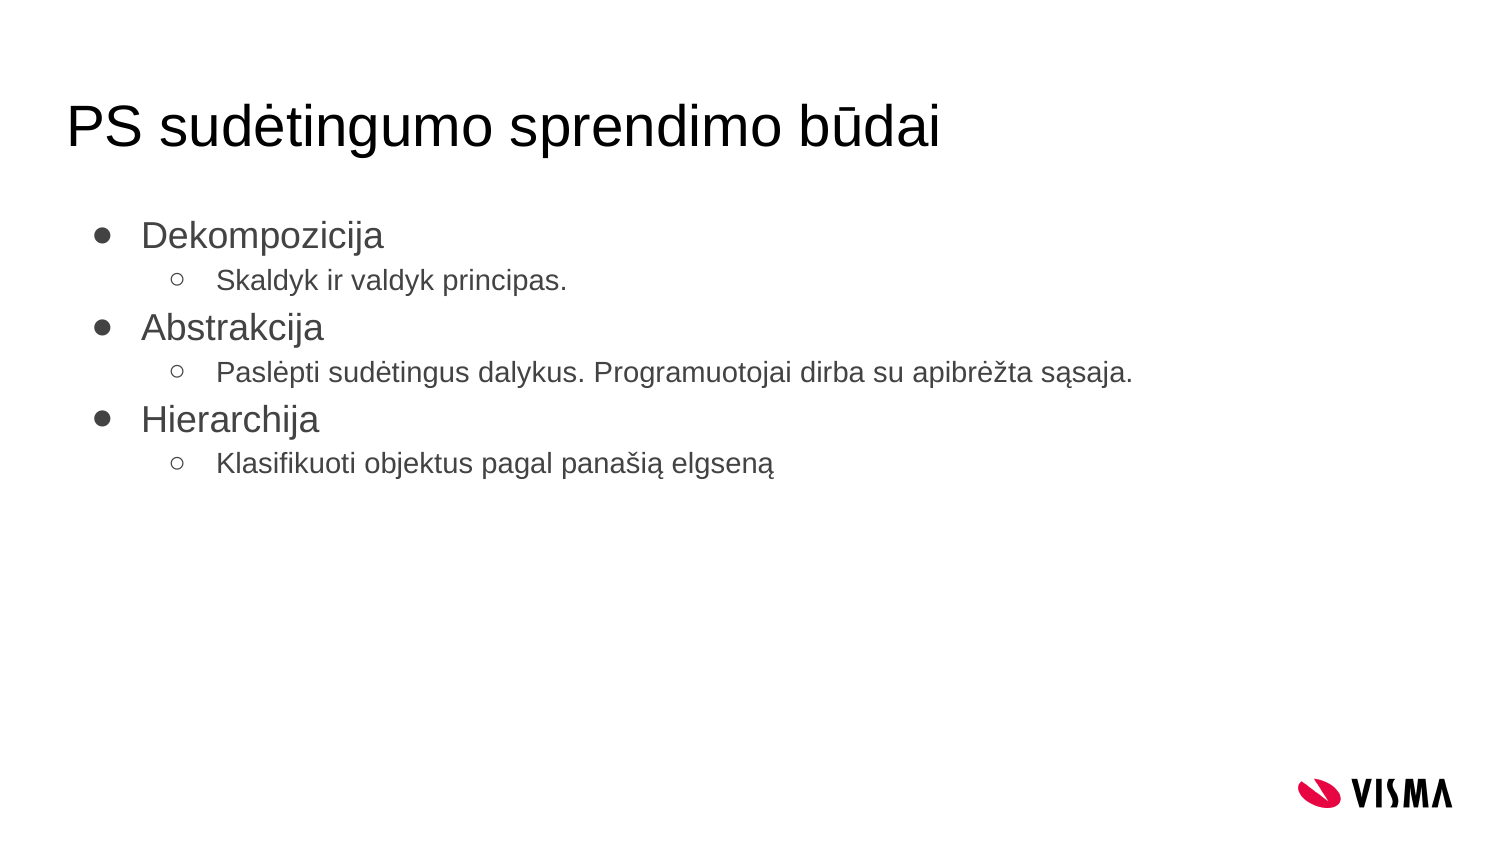

# PS sudėtingumo sprendimo būdai
Dekompozicija
Skaldyk ir valdyk principas.
Abstrakcija
Paslėpti sudėtingus dalykus. Programuotojai dirba su apibrėžta sąsaja.
Hierarchija
Klasifikuoti objektus pagal panašią elgseną